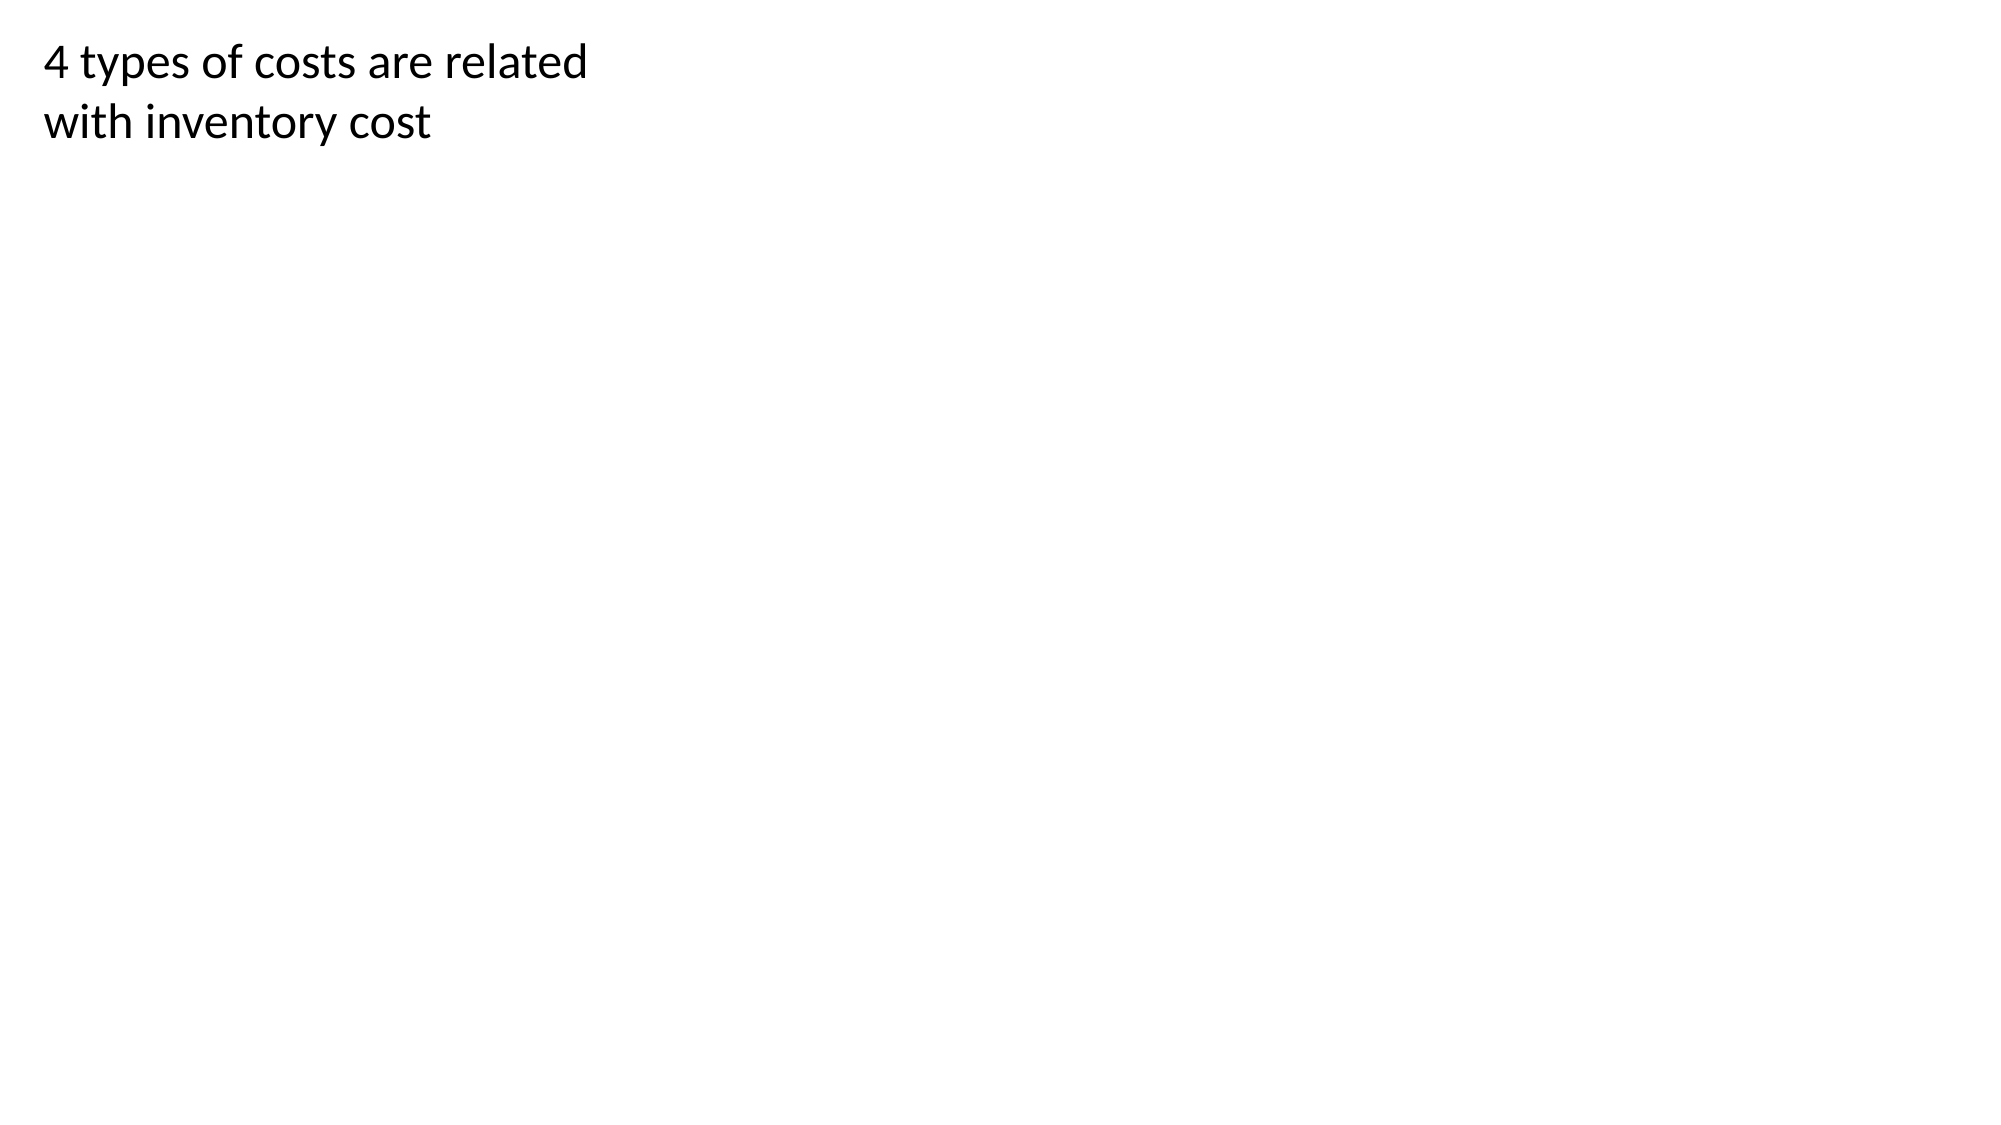

4 types of costs are related with inventory cost